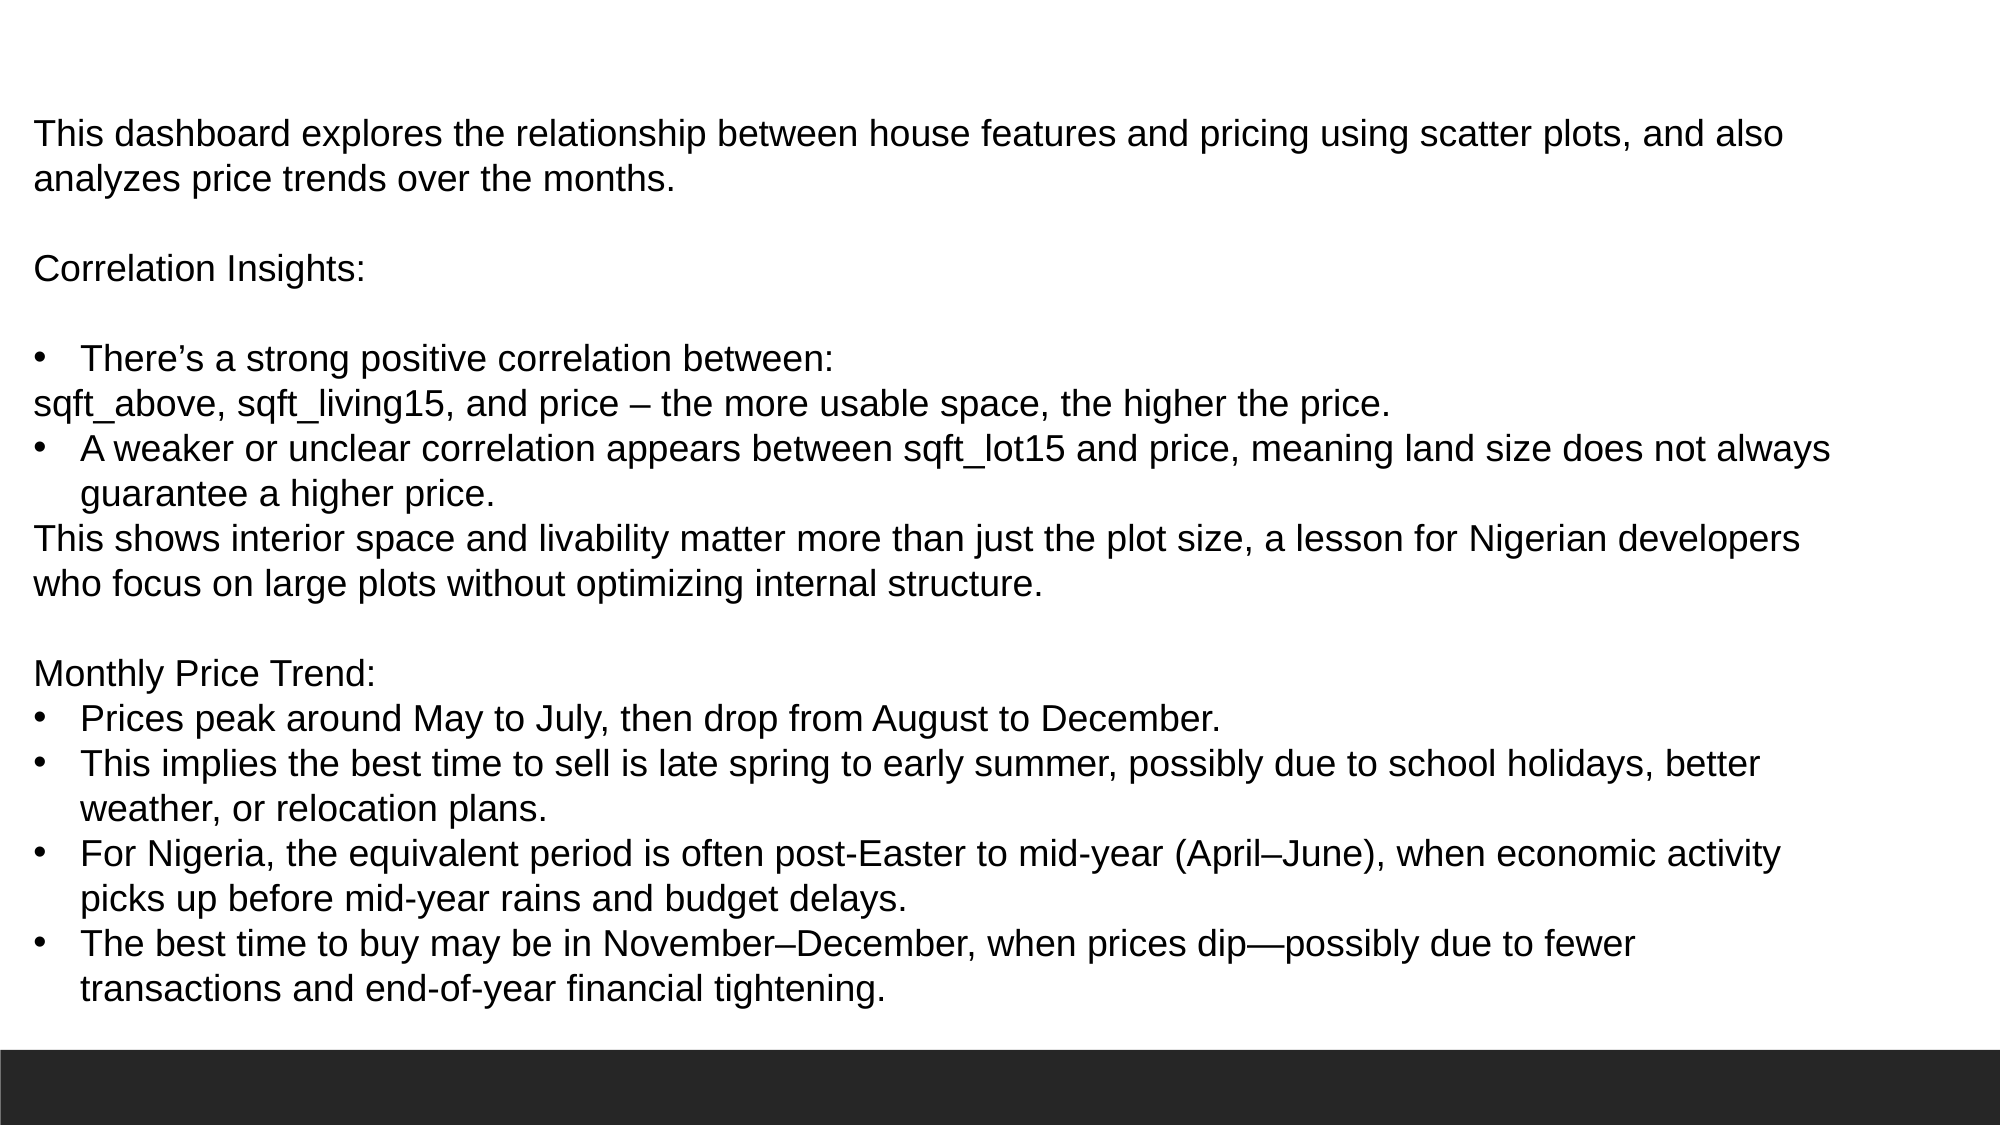

This dashboard explores the relationship between house features and pricing using scatter plots, and also analyzes price trends over the months.

Correlation Insights:

There’s a strong positive correlation between:
sqft_above, sqft_living15, and price – the more usable space, the higher the price.
A weaker or unclear correlation appears between sqft_lot15 and price, meaning land size does not always guarantee a higher price.
This shows interior space and livability matter more than just the plot size, a lesson for Nigerian developers who focus on large plots without optimizing internal structure.

Monthly Price Trend:
Prices peak around May to July, then drop from August to December.
This implies the best time to sell is late spring to early summer, possibly due to school holidays, better weather, or relocation plans.
For Nigeria, the equivalent period is often post-Easter to mid-year (April–June), when economic activity picks up before mid-year rains and budget delays.
The best time to buy may be in November–December, when prices dip—possibly due to fewer transactions and end-of-year financial tightening.